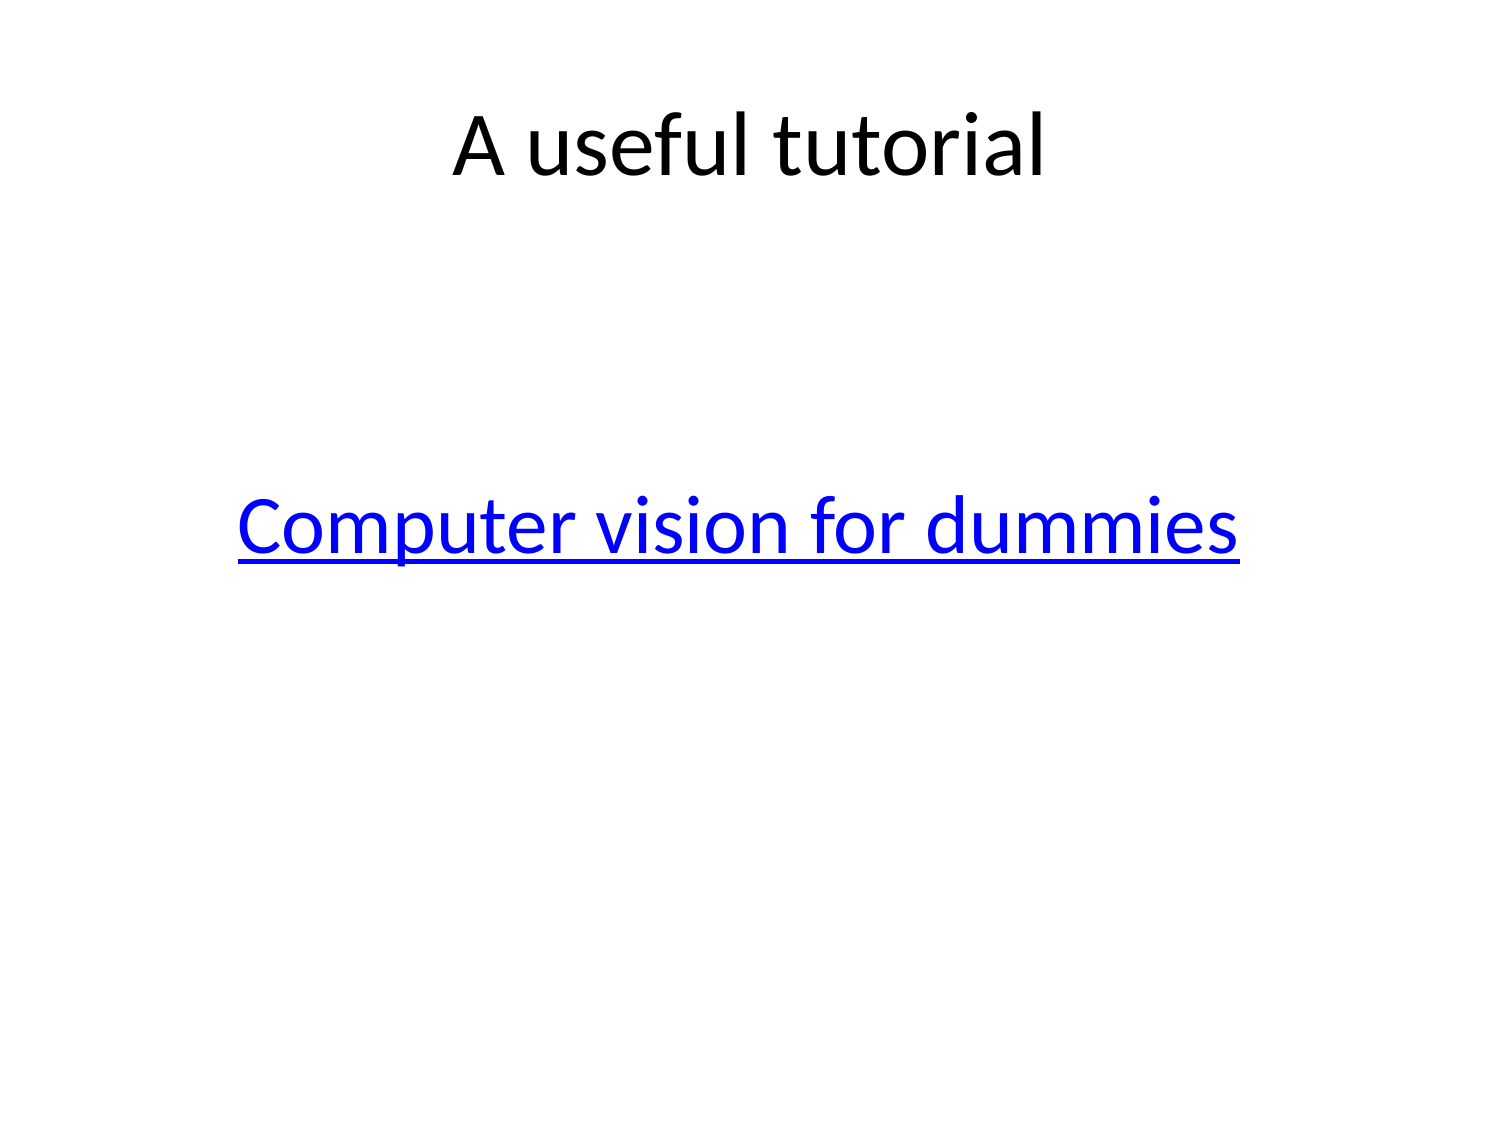

# A useful tutorial
Computer vision for dummies